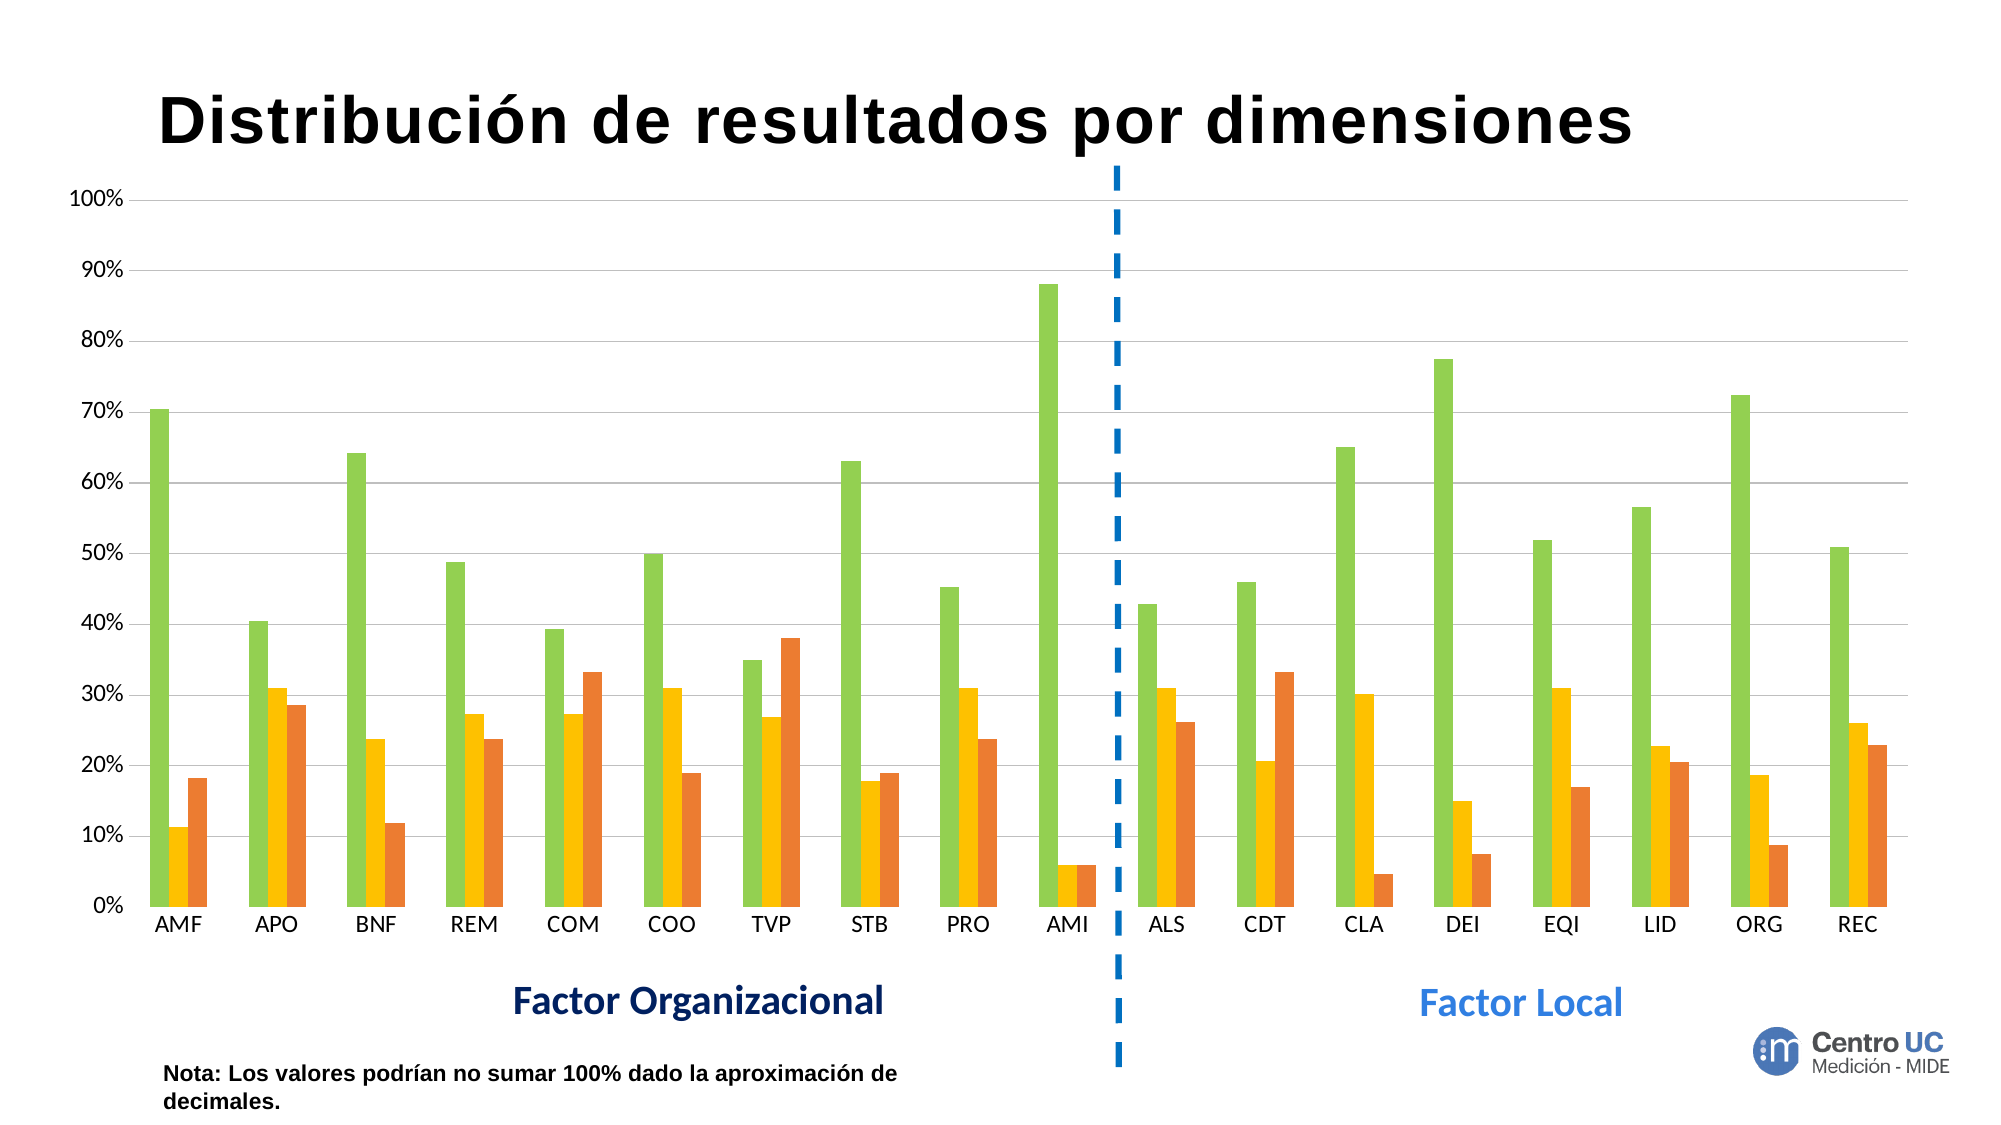

# Distribución de resultados por dimensiones

### Chart

| Category | Apreciación Positiva | Apreciación Neutra | Apreciación Negativa |
|---|---|---|---|
| AMF | 0.7043478260869566 | 0.11304347826086956 | 0.1826086956521739 |
| APO | 0.40476190476190477 | 0.30952380952380953 | 0.2857142857142857 |
| BNF | 0.6428571428571429 | 0.23809523809523808 | 0.11904761904761904 |
| REM | 0.4880952380952381 | 0.27380952380952384 | 0.23809523809523808 |
| COM | 0.39285714285714285 | 0.27380952380952384 | 0.3333333333333333 |
| COO | 0.5 | 0.30952380952380953 | 0.19047619047619047 |
| TVP | 0.3492063492063492 | 0.2698412698412698 | 0.38095238095238093 |
| STB | 0.6309523809523809 | 0.17857142857142858 | 0.19047619047619047 |
| PRO | 0.4523809523809524 | 0.30952380952380953 | 0.23809523809523808 |
| AMI | 0.8809523809523809 | 0.05952380952380952 | 0.05952380952380952 |
| ALS | 0.42857142857142855 | 0.30952380952380953 | 0.2619047619047619 |
| CDT | 0.4603174603174603 | 0.20634920634920634 | 0.3333333333333333 |
| CLA | 0.6507936507936508 | 0.30158730158730157 | 0.047619047619047616 |
| DEI | 0.775 | 0.15 | 0.075 |
| EQI | 0.52 | 0.31 | 0.17 |
| LID | 0.5666666666666667 | 0.22777777777777777 | 0.20555555555555555 |
| ORG | 0.725 | 0.1875 | 0.0875 |
| REC | 0.51 | 0.26 | 0.23 |
Factor Organizacional
Factor Local
Nota: Los valores podrían no sumar 100% dado la aproximación de decimales.